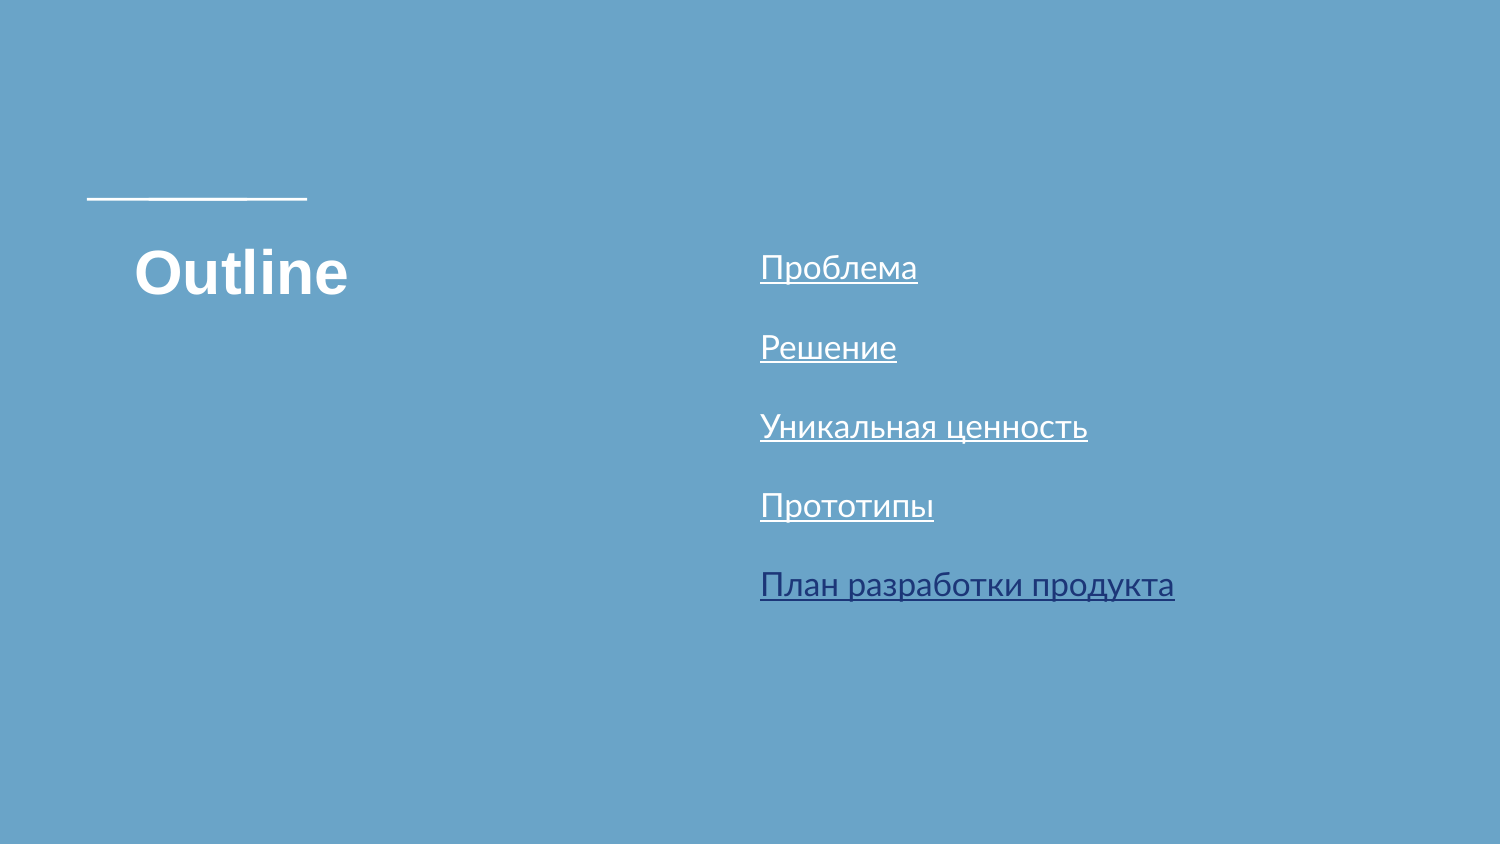

# Outline
Проблема
Решение
Уникальная ценность
Прототипы
План разработки продукта